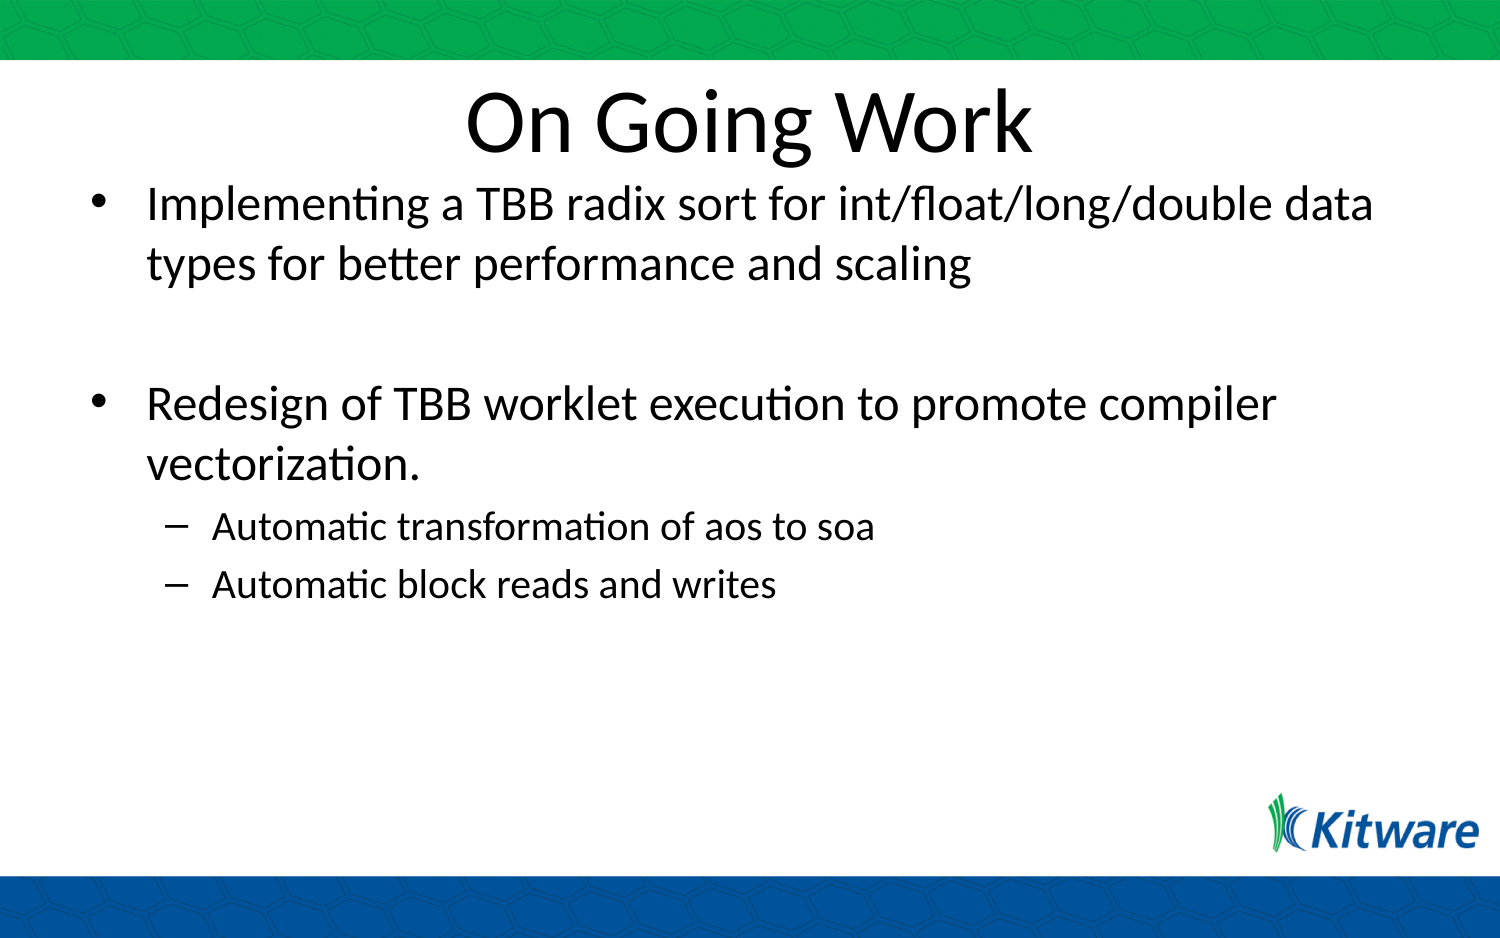

# On Going Work
Implementing a TBB radix sort for int/float/long/double data types for better performance and scaling

Redesign of TBB worklet execution to promote compiler vectorization.
Automatic transformation of aos to soa
Automatic block reads and writes